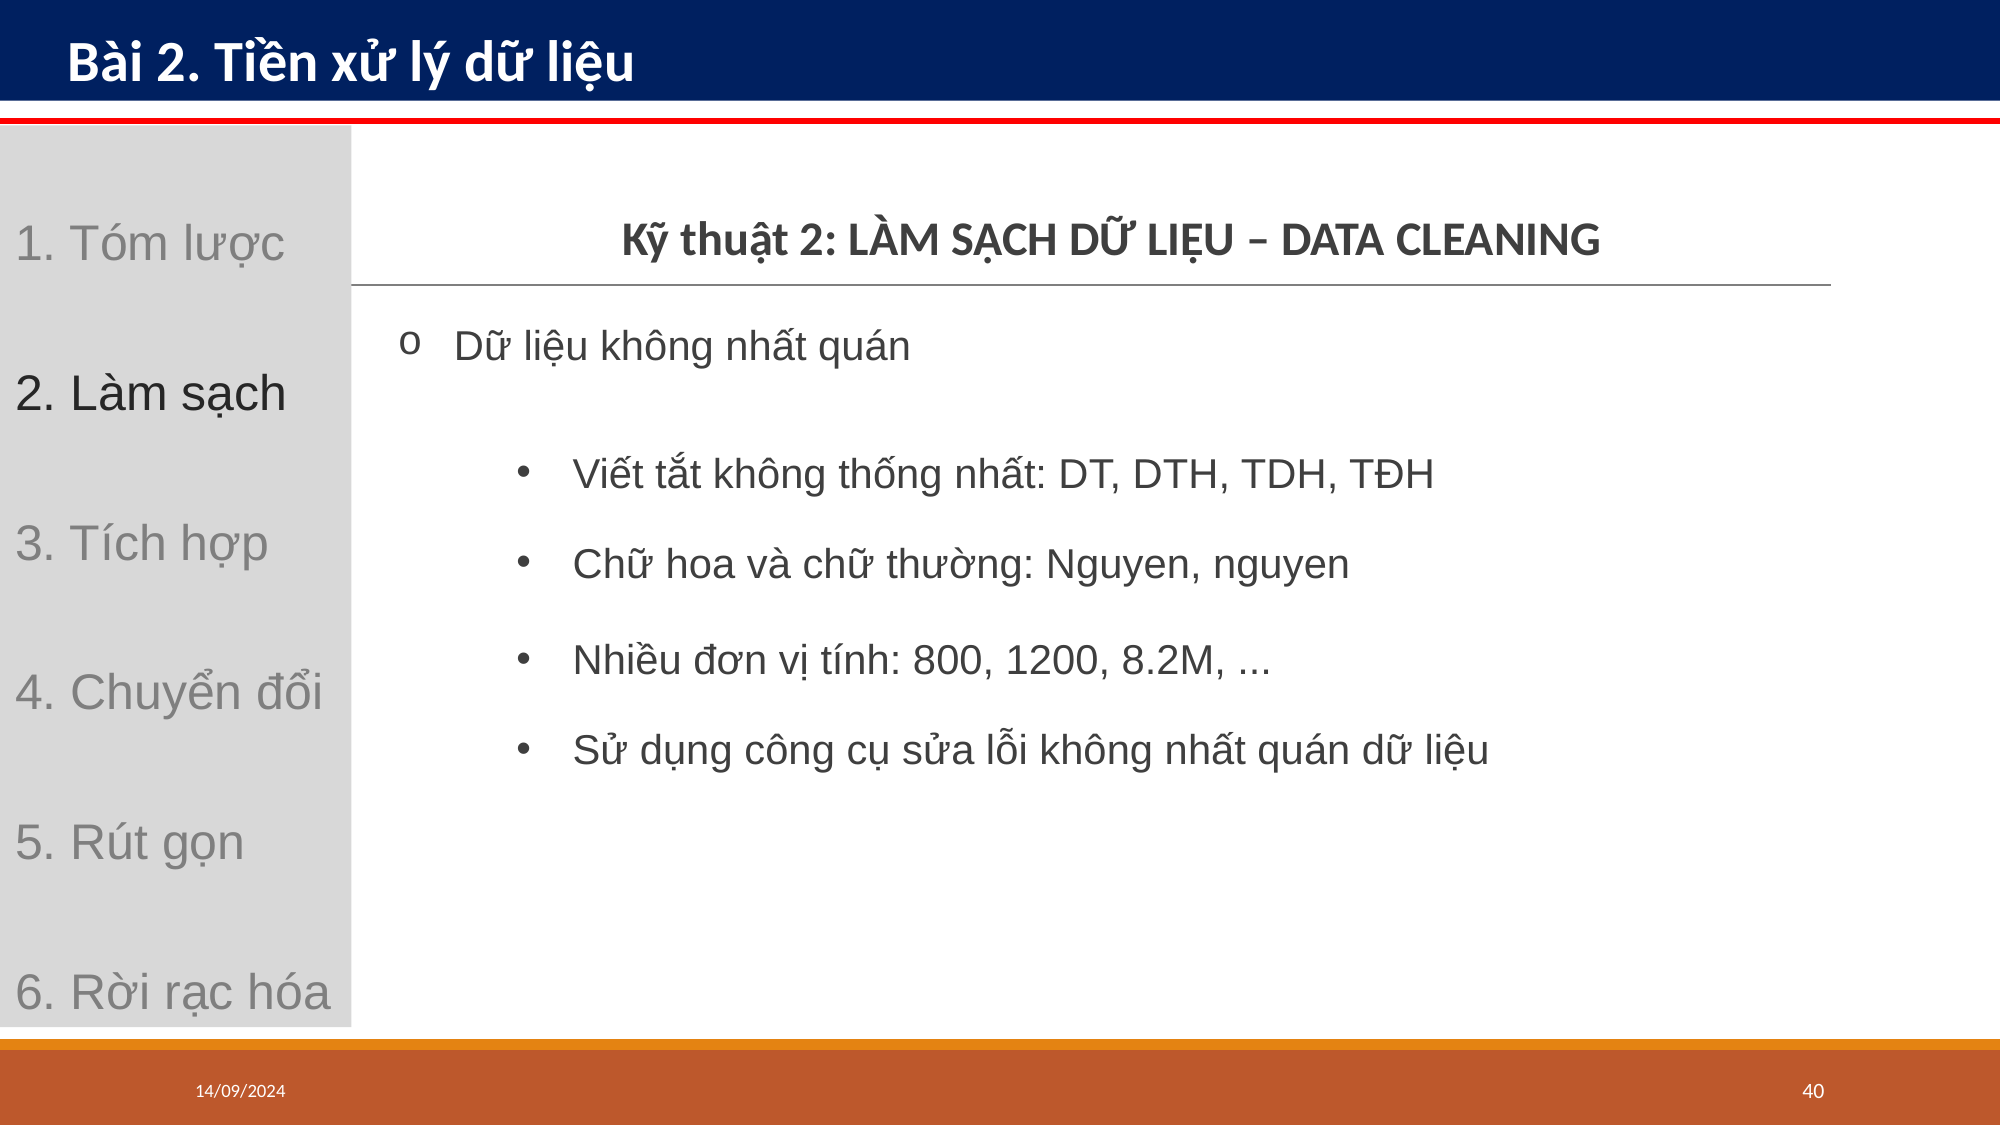

# Bài 2. Tiền xử lý dữ liệu
1. Tóm lược
2. Làm sạch
3. Tích hợp
4. Chuyển đổi
5. Rút gọn
6. Rời rạc hóa
Kỹ thuật 2: LÀM SẠCH DỮ LIỆU – DATA CLEANING
Dữ liệu không nhất quán
Viết tắt không thống nhất: DT, DTH, TDH, TĐH
Chữ hoa và chữ thường: Nguyen, nguyen
Nhiều đơn vị tính: 800, 1200, 8.2M, ...
Sử dụng công cụ sửa lỗi không nhất quán dữ liệu
14/09/2024
40